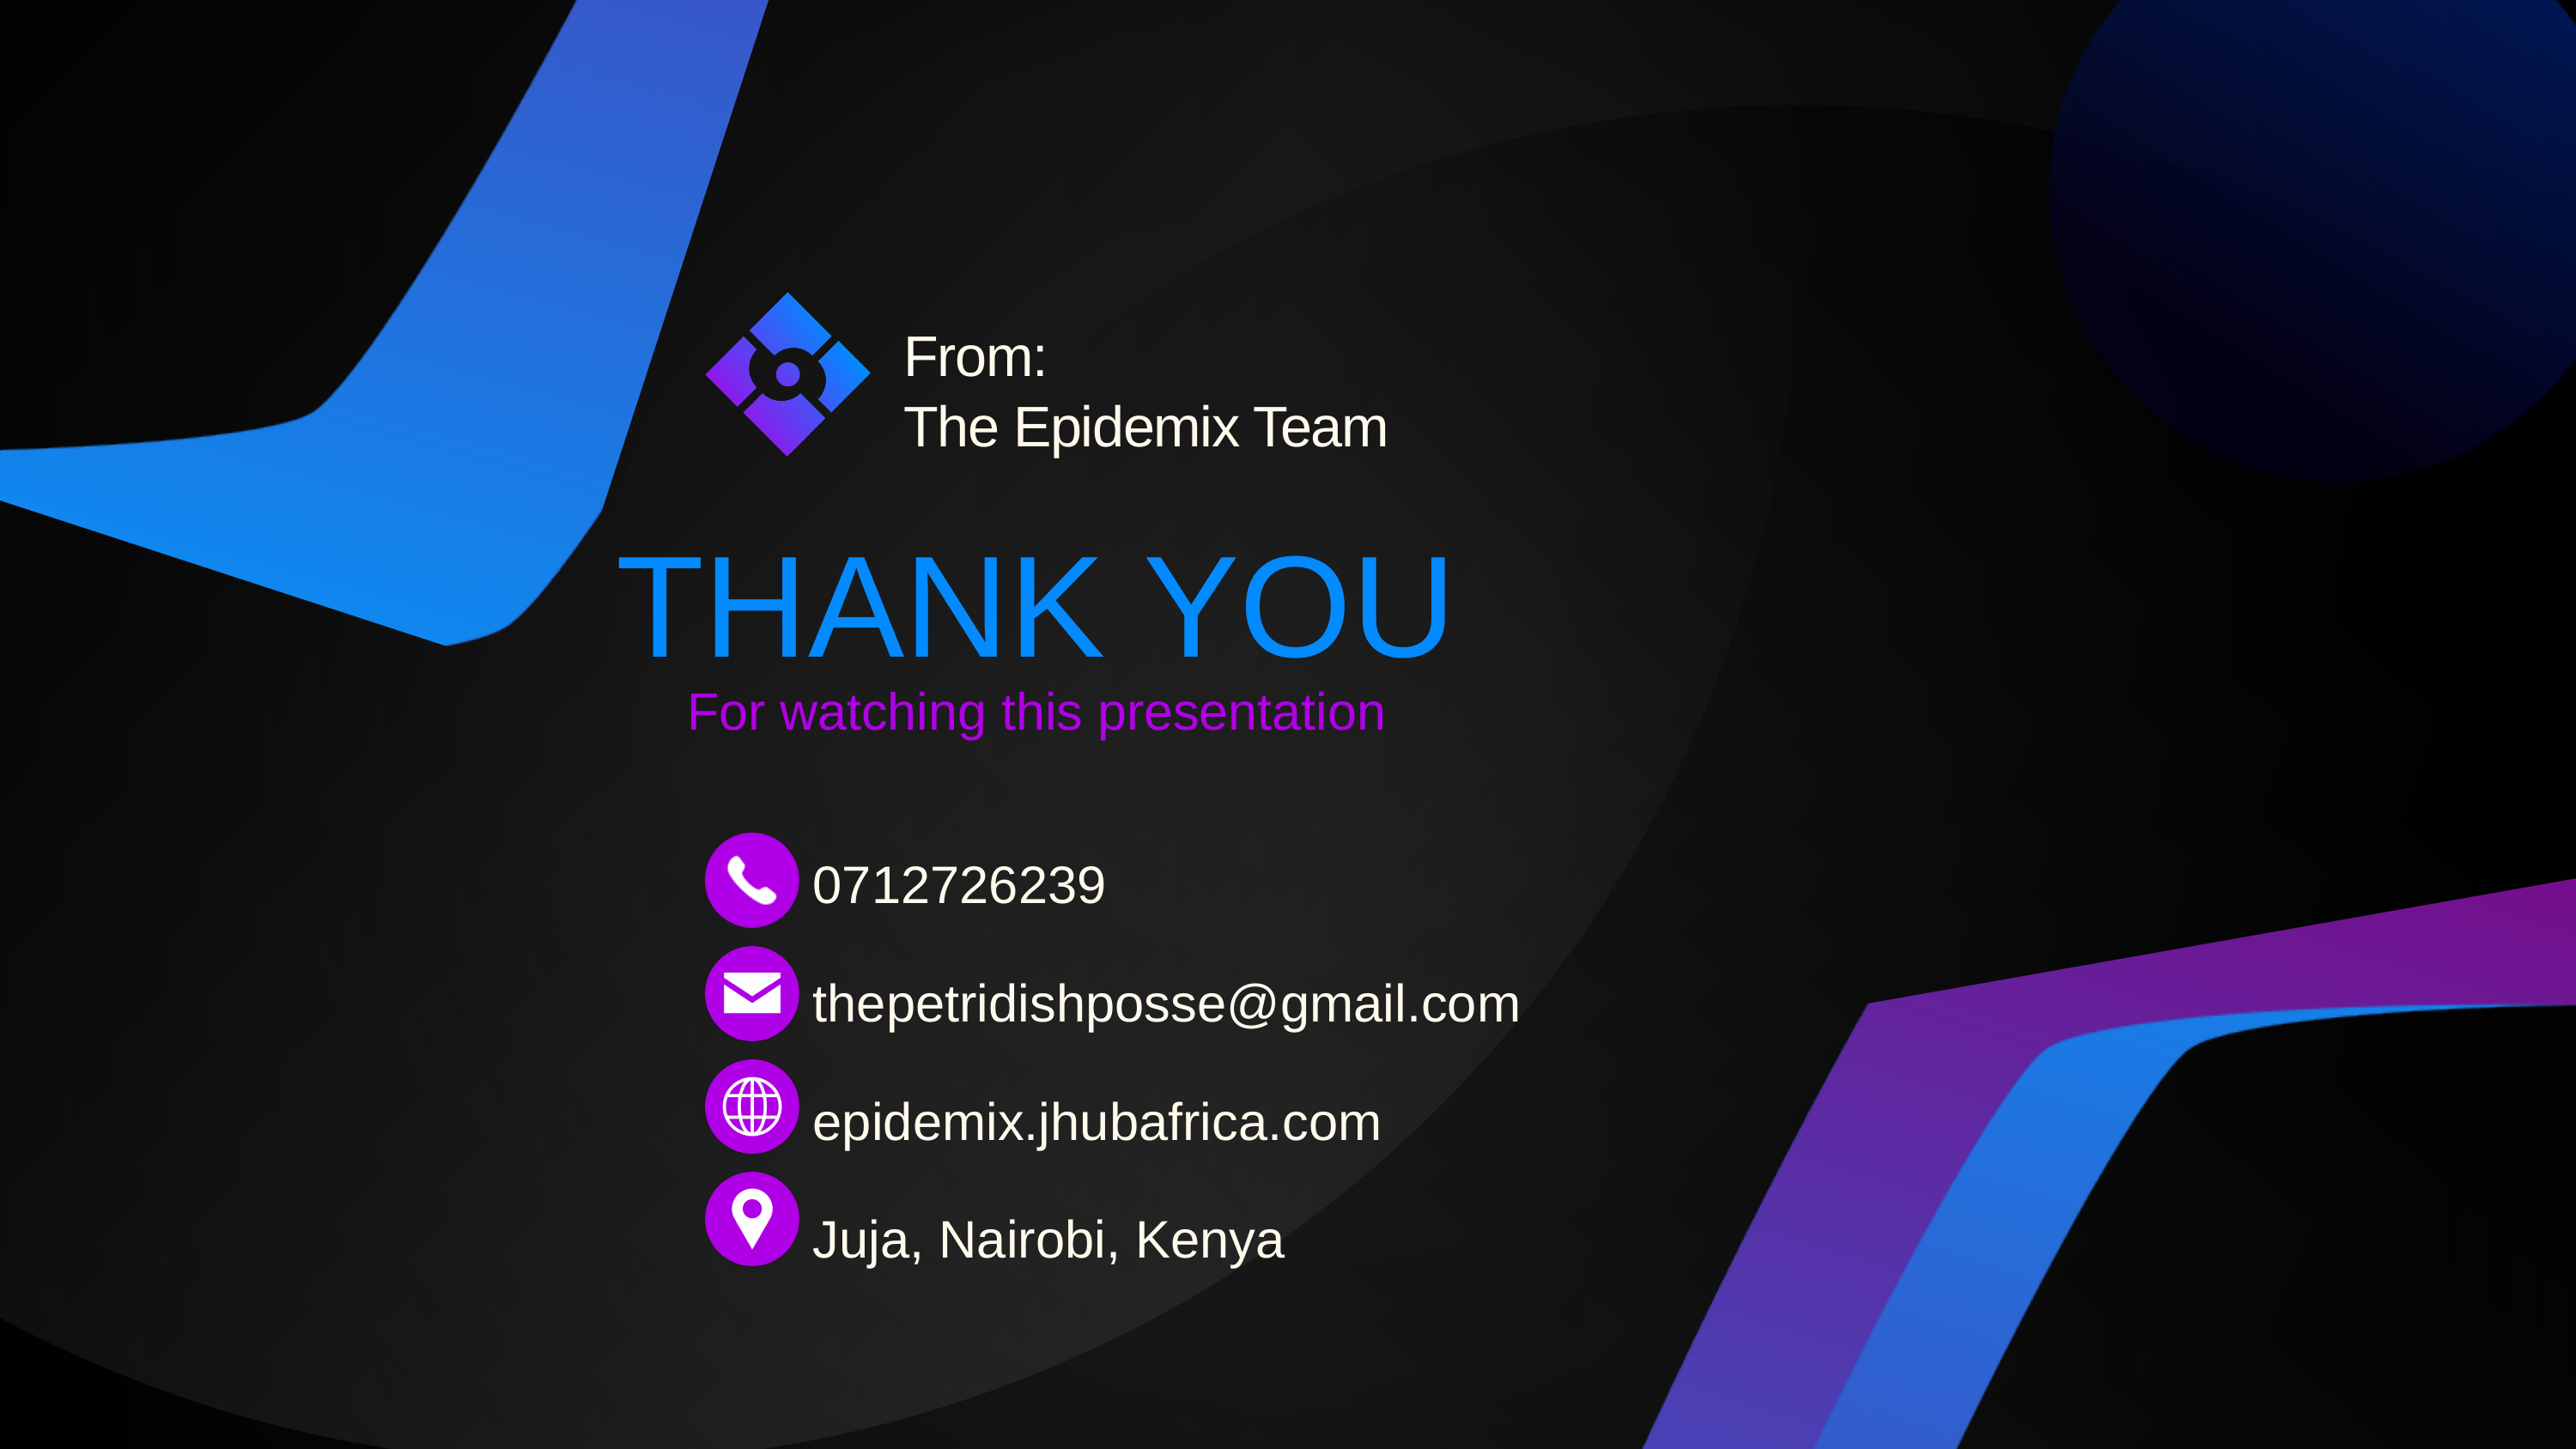

From:
The Epidemix Team
THANK YOU
For watching this presentation

0712726239

thepetridishposse@gmail.com

epidemix.jhubafrica.com

Juja, Nairobi, Kenya